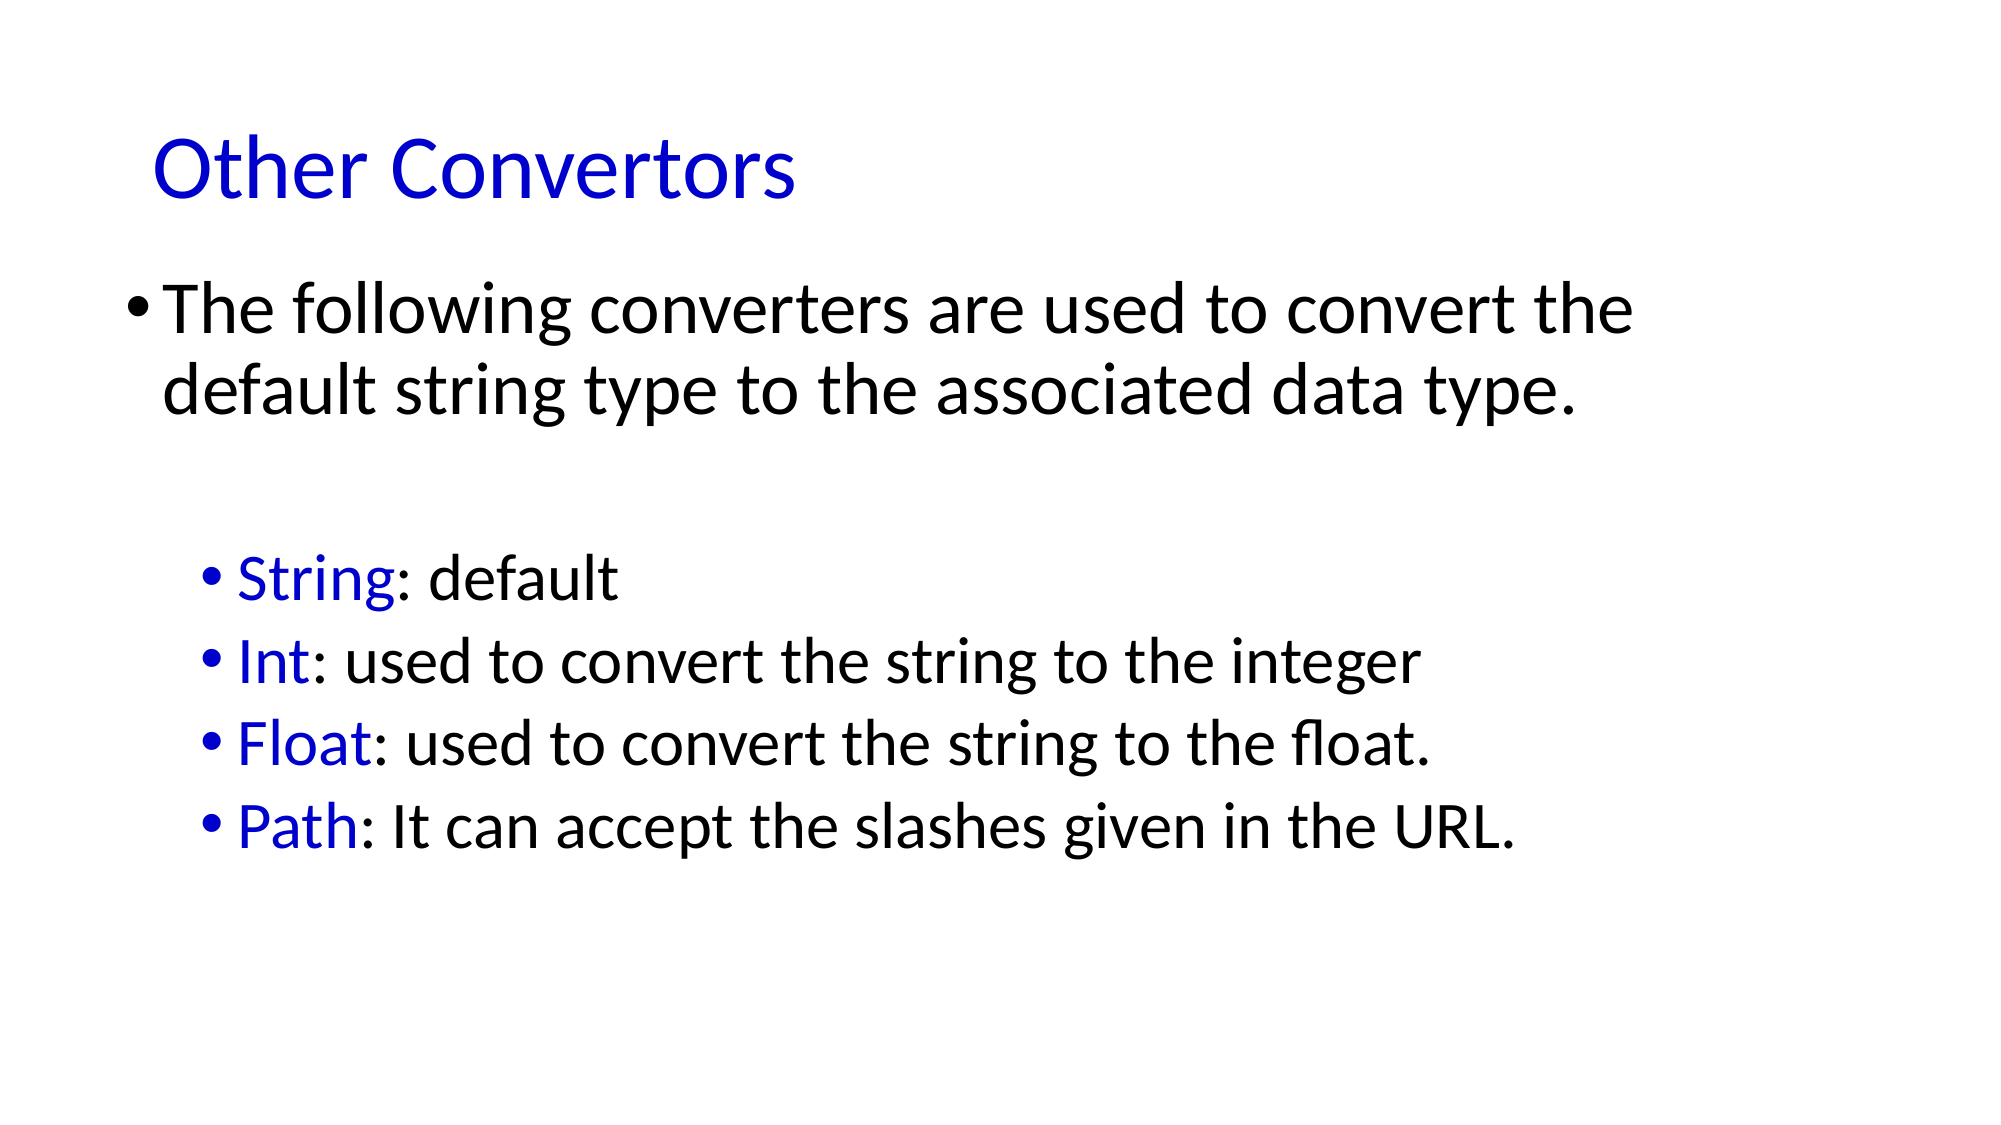

# Other Convertors
The following converters are used to convert the default string type to the associated data type.

String: default
Int: used to convert the string to the integer
Float: used to convert the string to the float.
Path: It can accept the slashes given in the URL.